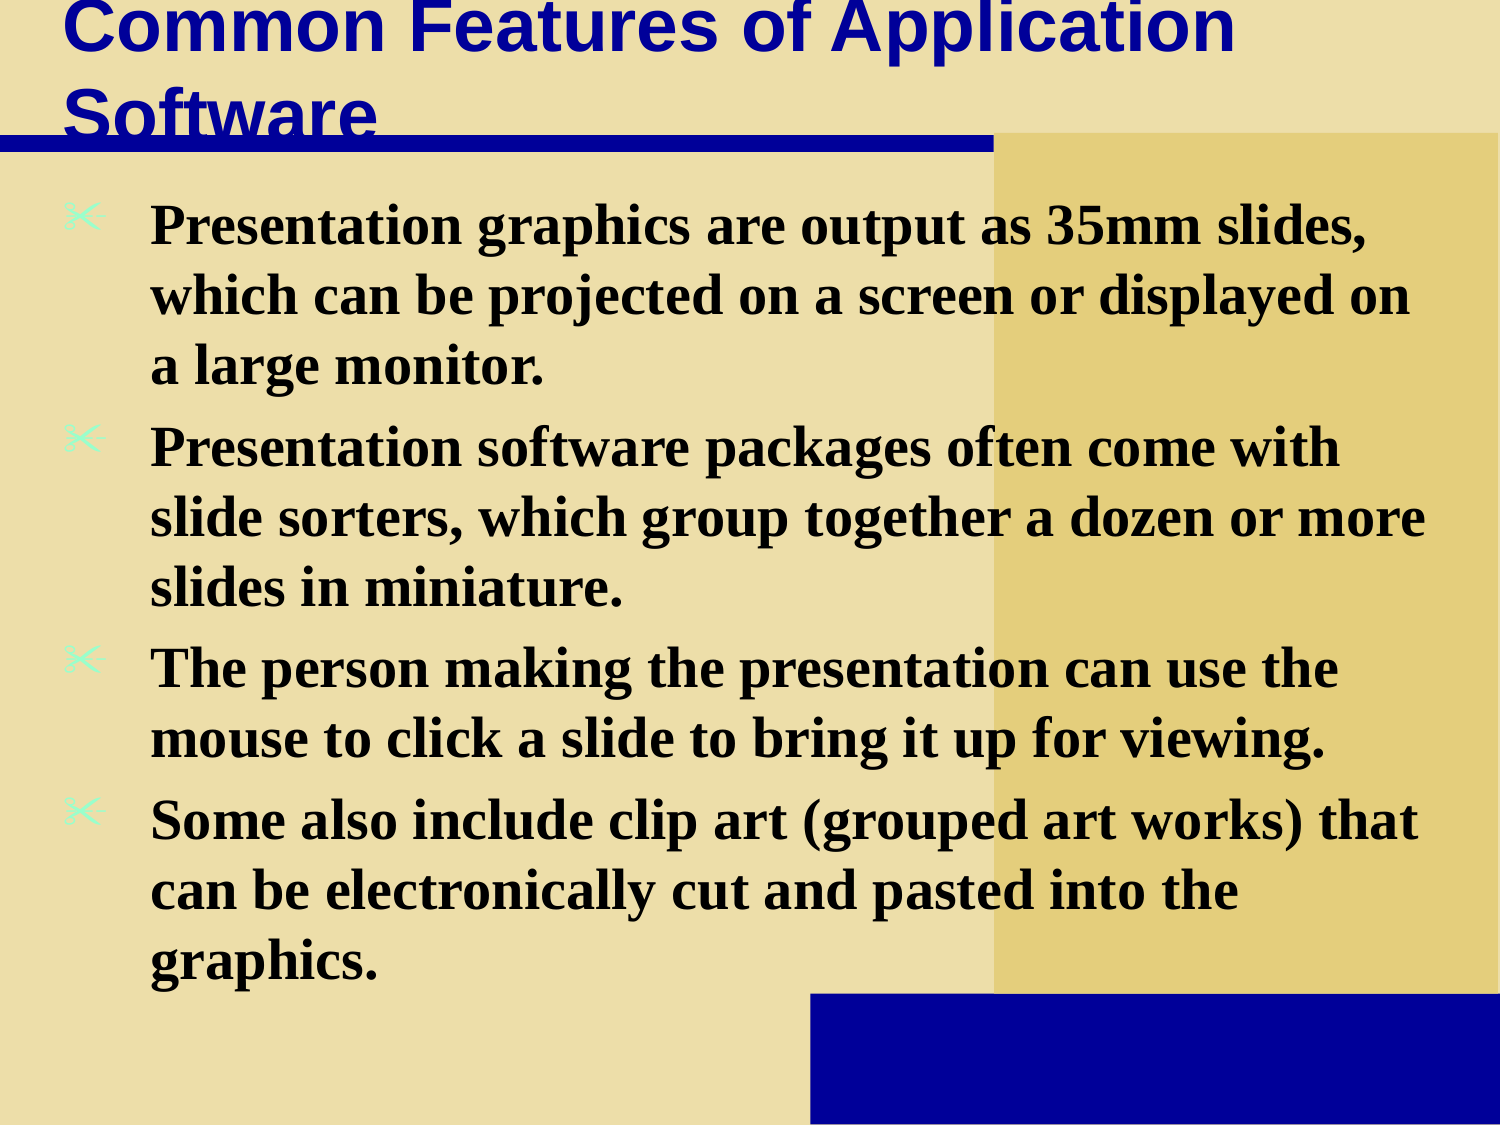

# Common Features of Application Software
Presentation graphics are output as 35mm slides, which can be projected on a screen or displayed on a large monitor.
Presentation software packages often come with slide sorters, which group together a dozen or more slides in miniature.
The person making the presentation can use the mouse to click a slide to bring it up for viewing.
Some also include clip art (grouped art works) that can be electronically cut and pasted into the graphics.